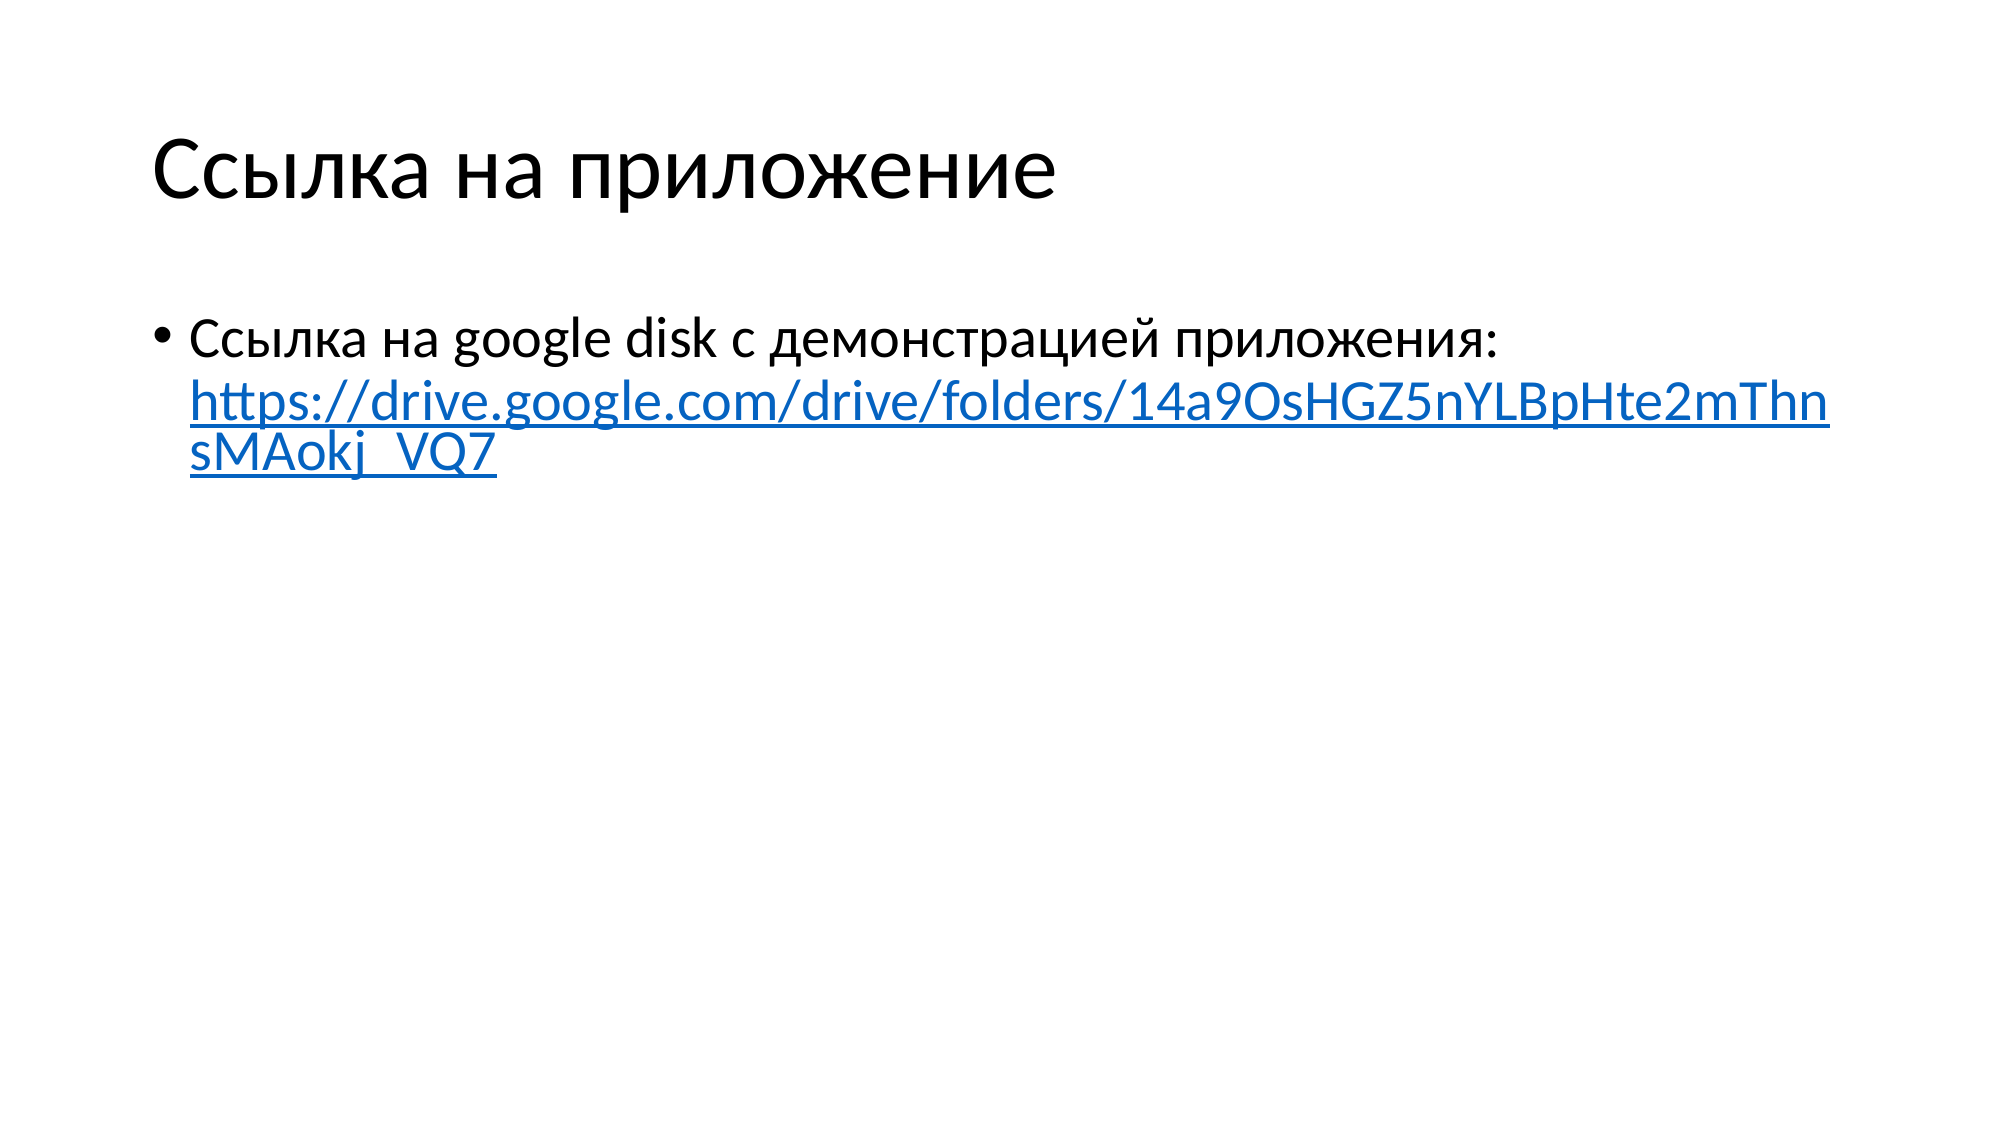

# Ссылка на приложение
Ссылка на google disk с демонстрацией приложения: https://drive.google.com/drive/folders/14a9OsHGZ5nYLBpHte2mThnsMAokj_VQ7